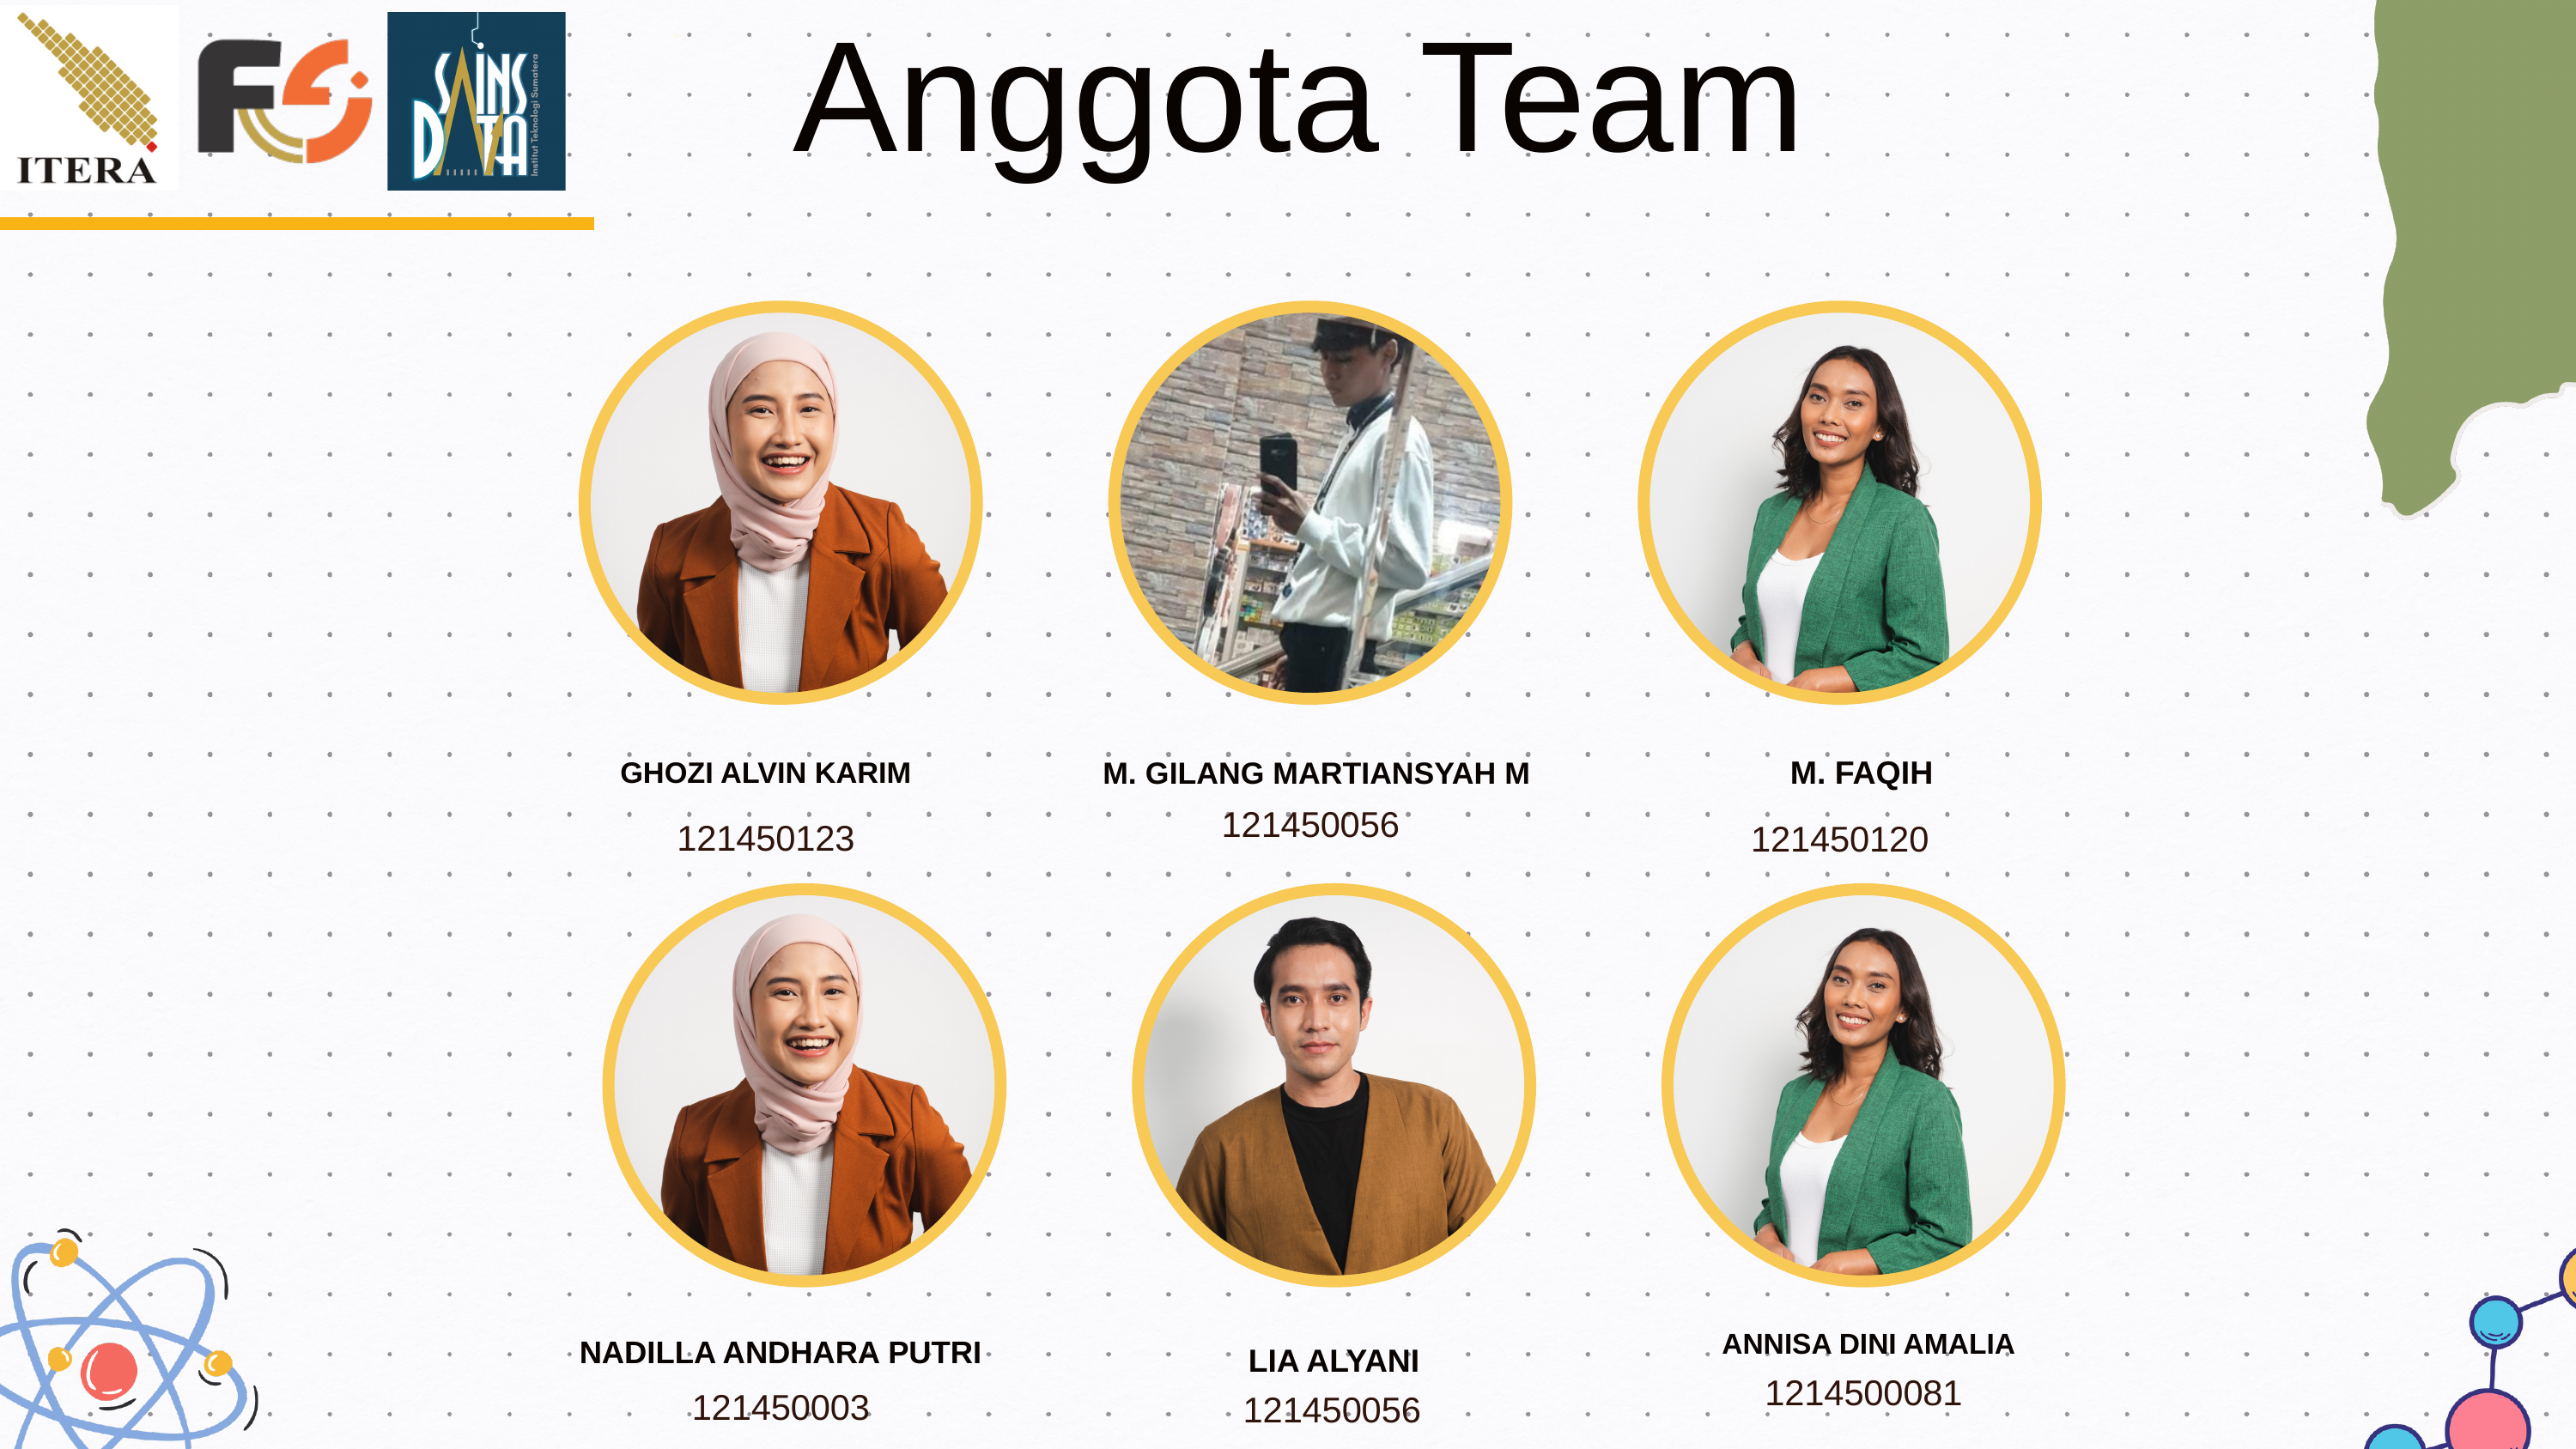

Anggota Team

M. FAQIH
GHOZI ALVIN KARIM
M. GILANG MARTIANSYAH M
121450056
121450123
121450120

ANNISA DINI AMALIA
NADILLA ANDHARA PUTRI
LIA ALYANI
1214500081
121450003
121450056